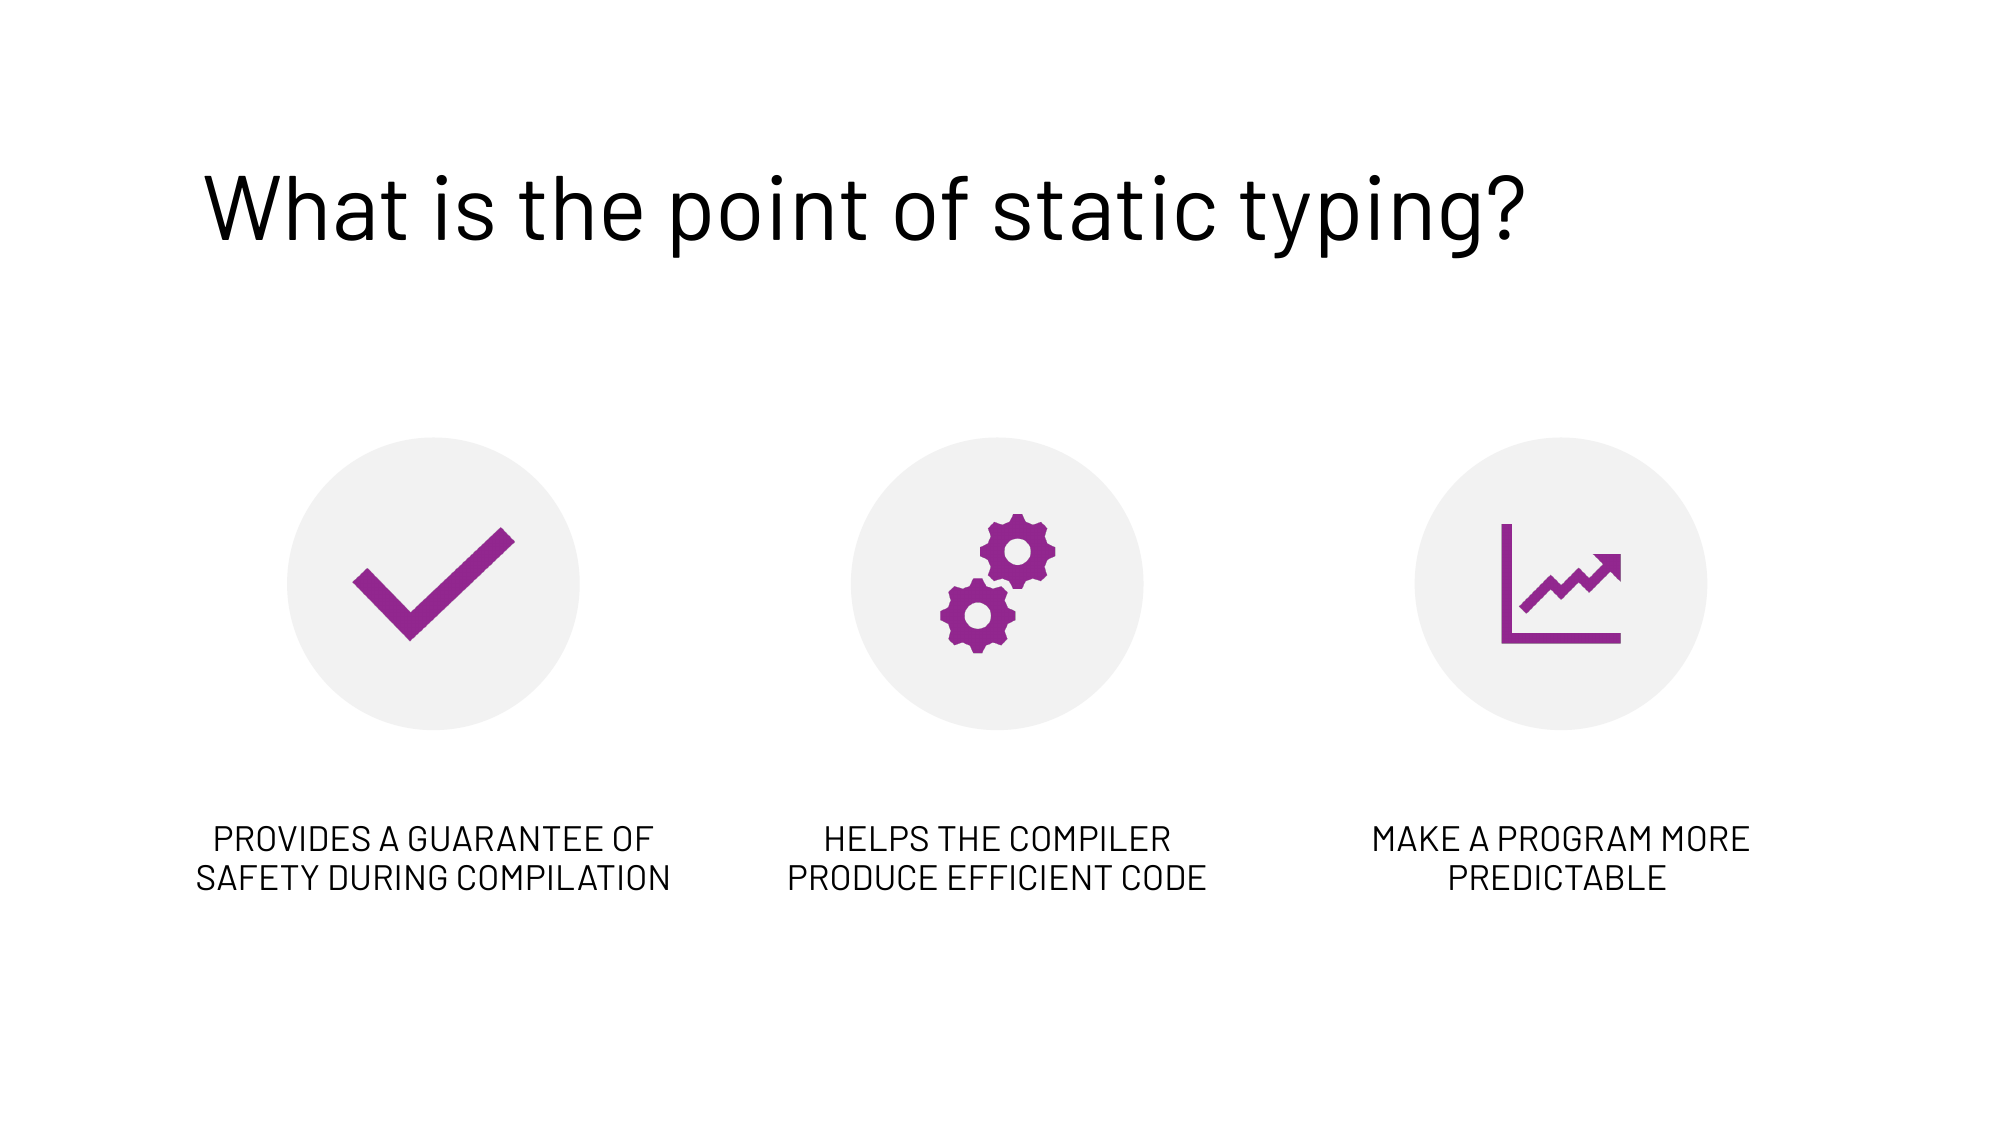

# What is the point of static typing?
Provides a guarantee of safety during compilation
Helps the compiler produce efficient code
Make a program more predictable